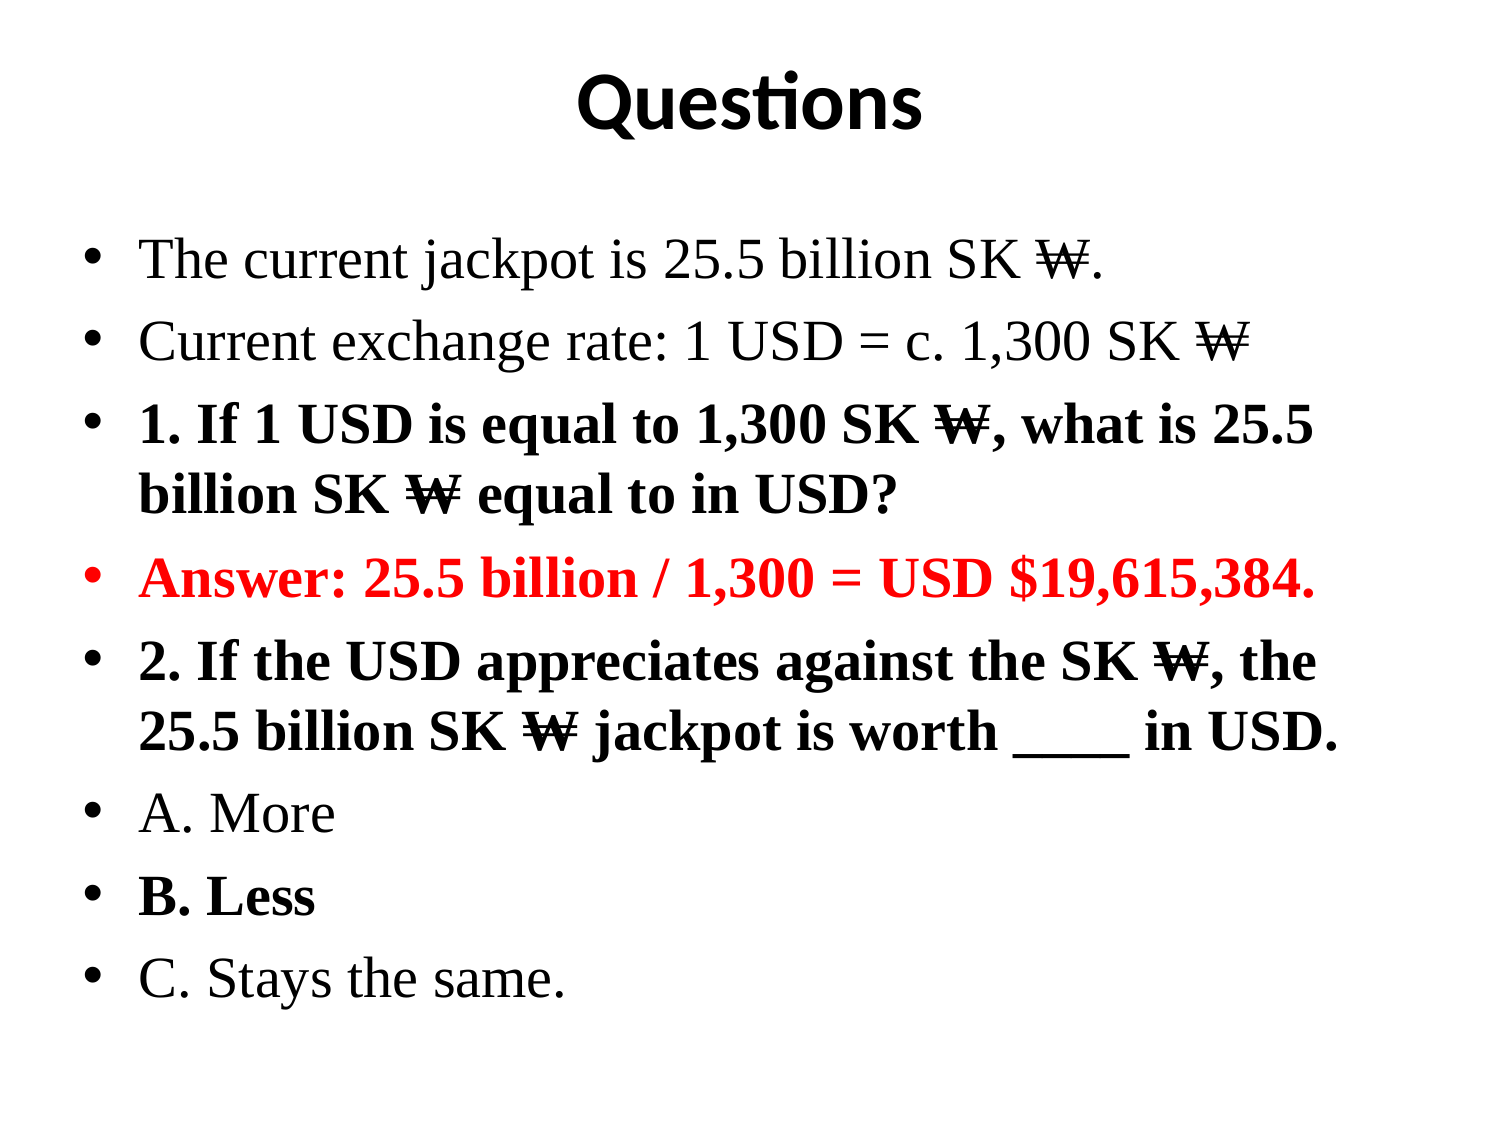

# Questions
The current jackpot is 25.5 billion SK ₩.
Current exchange rate: 1 USD = c. 1,300 SK ₩
1. If 1 USD is equal to 1,300 SK ₩, what is 25.5 billion SK ₩ equal to in USD?
Answer: 25.5 billion / 1,300 = USD $19,615,384.
2. If the USD appreciates against the SK ₩, the 25.5 billion SK ₩ jackpot is worth ____ in USD.
A. More
B. Less
C. Stays the same.
6